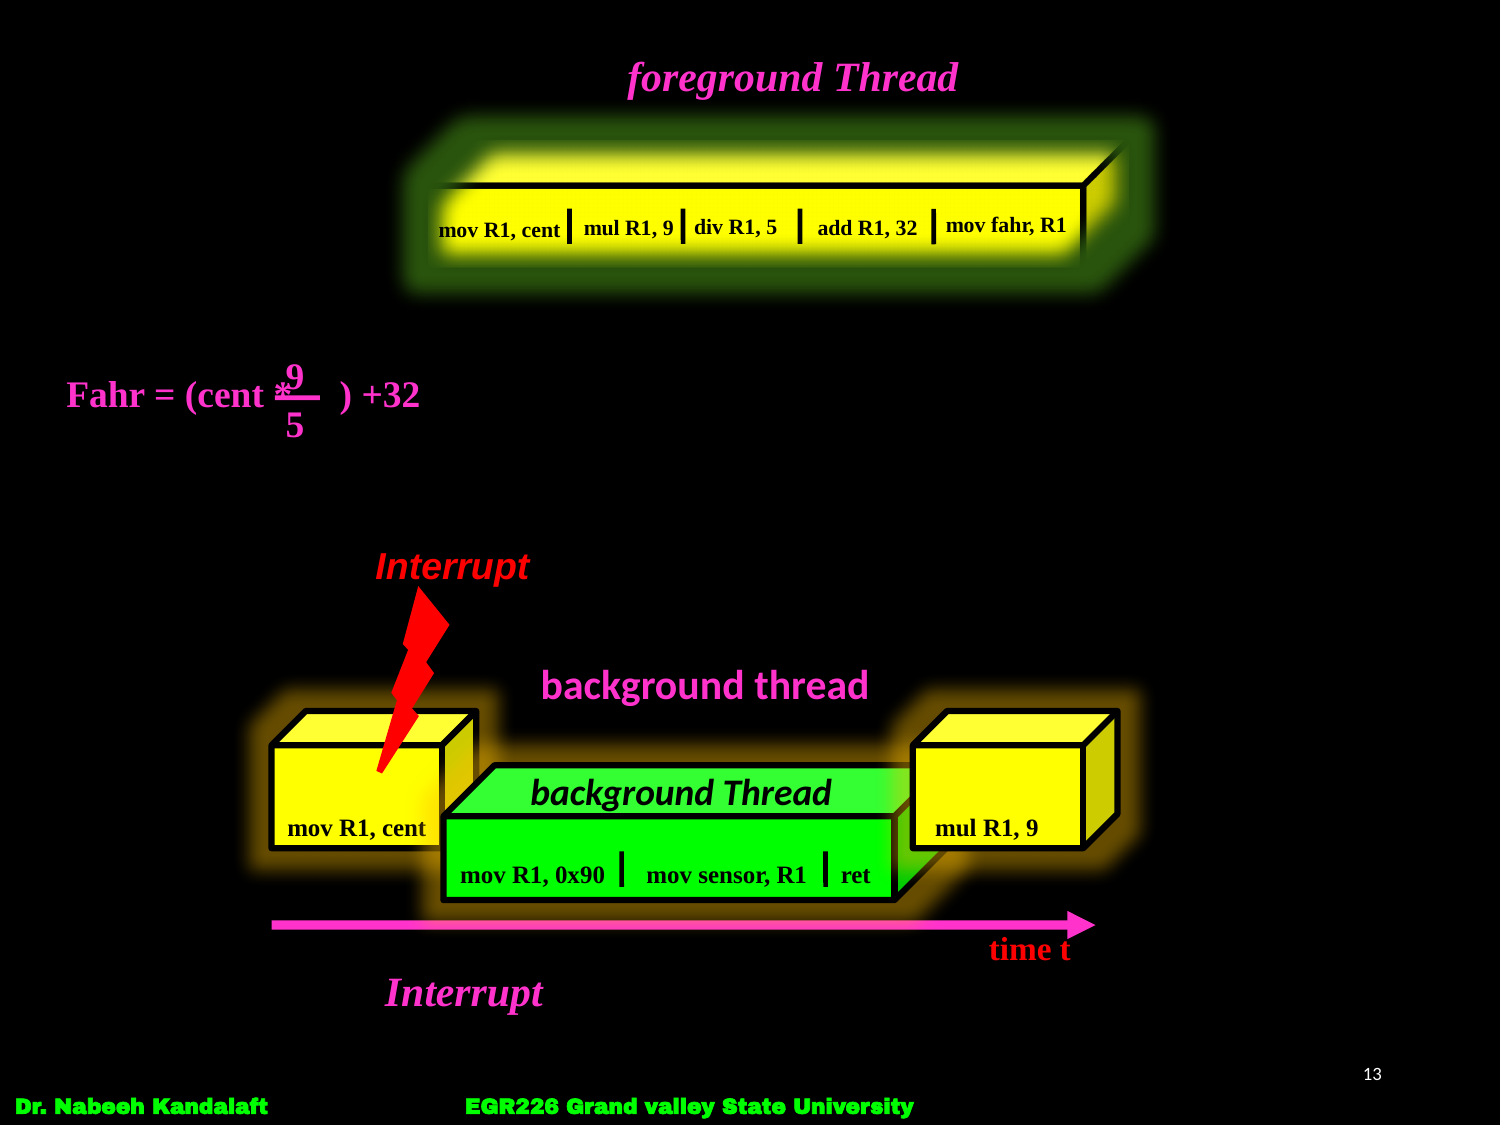

foreground Thread

mov fahr, R1
div R1, 5
mul R1, 9
add R1, 32
mov R1, cent

9
Fahr = (cent *     ) +32
5

Interrupt

background thread

background Thread

mul R1, 9
mov R1, cent
mov R1, 0x90
mov sensor, R1
ret

time t

Interrupt
13
Dr. Nabeeh Kandalaft		EGR226 Grand valley State University